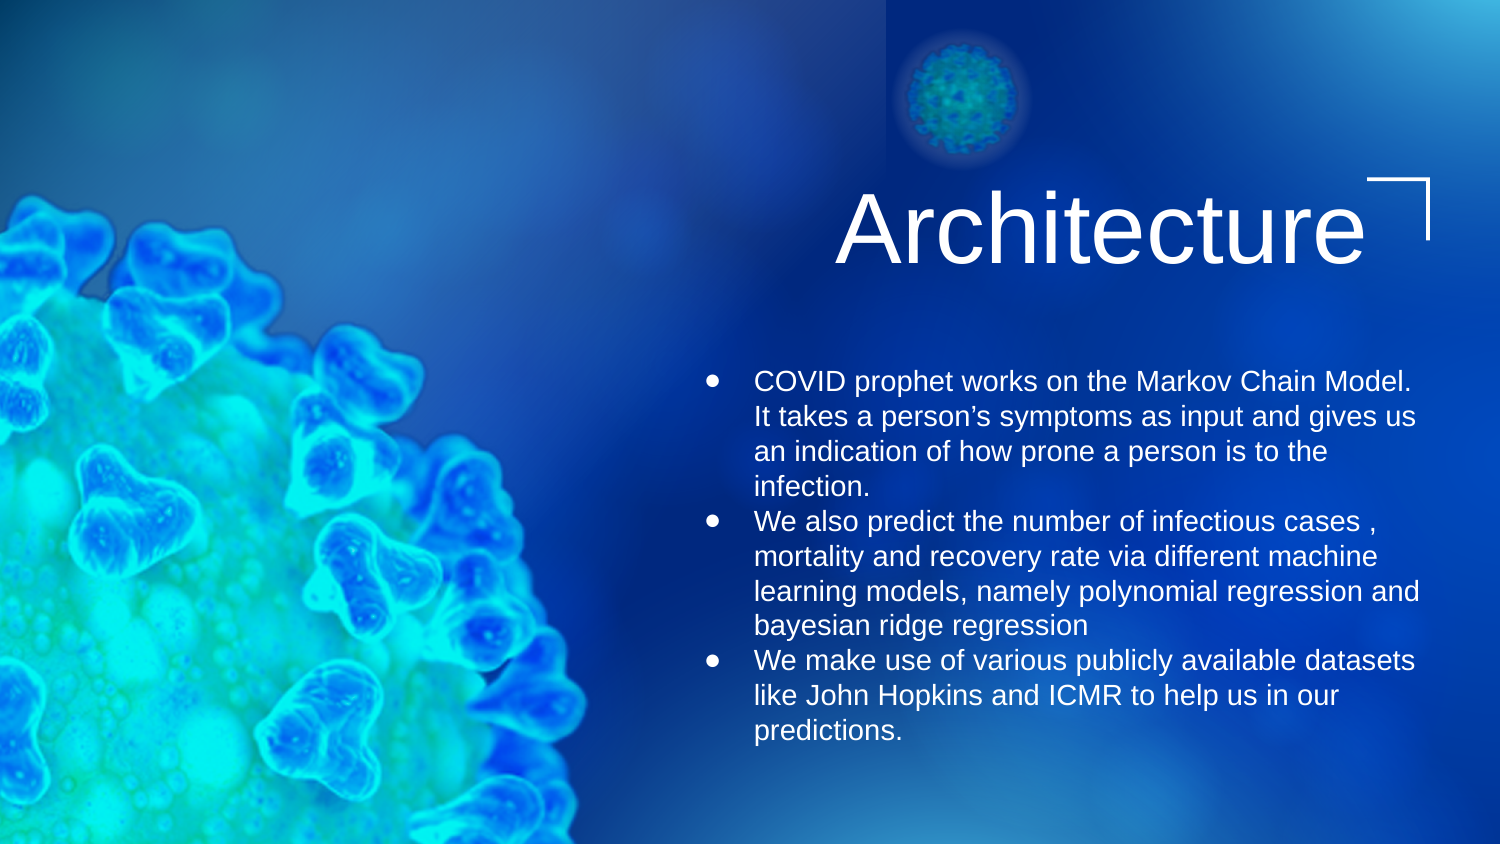

# Architecture

COVID prophet works on the Markov Chain Model. It takes a person’s symptoms as input and gives us an indication of how prone a person is to the infection.
We also predict the number of infectious cases , mortality and recovery rate via different machine learning models, namely polynomial regression and bayesian ridge regression
We make use of various publicly available datasets like John Hopkins and ICMR to help us in our predictions.